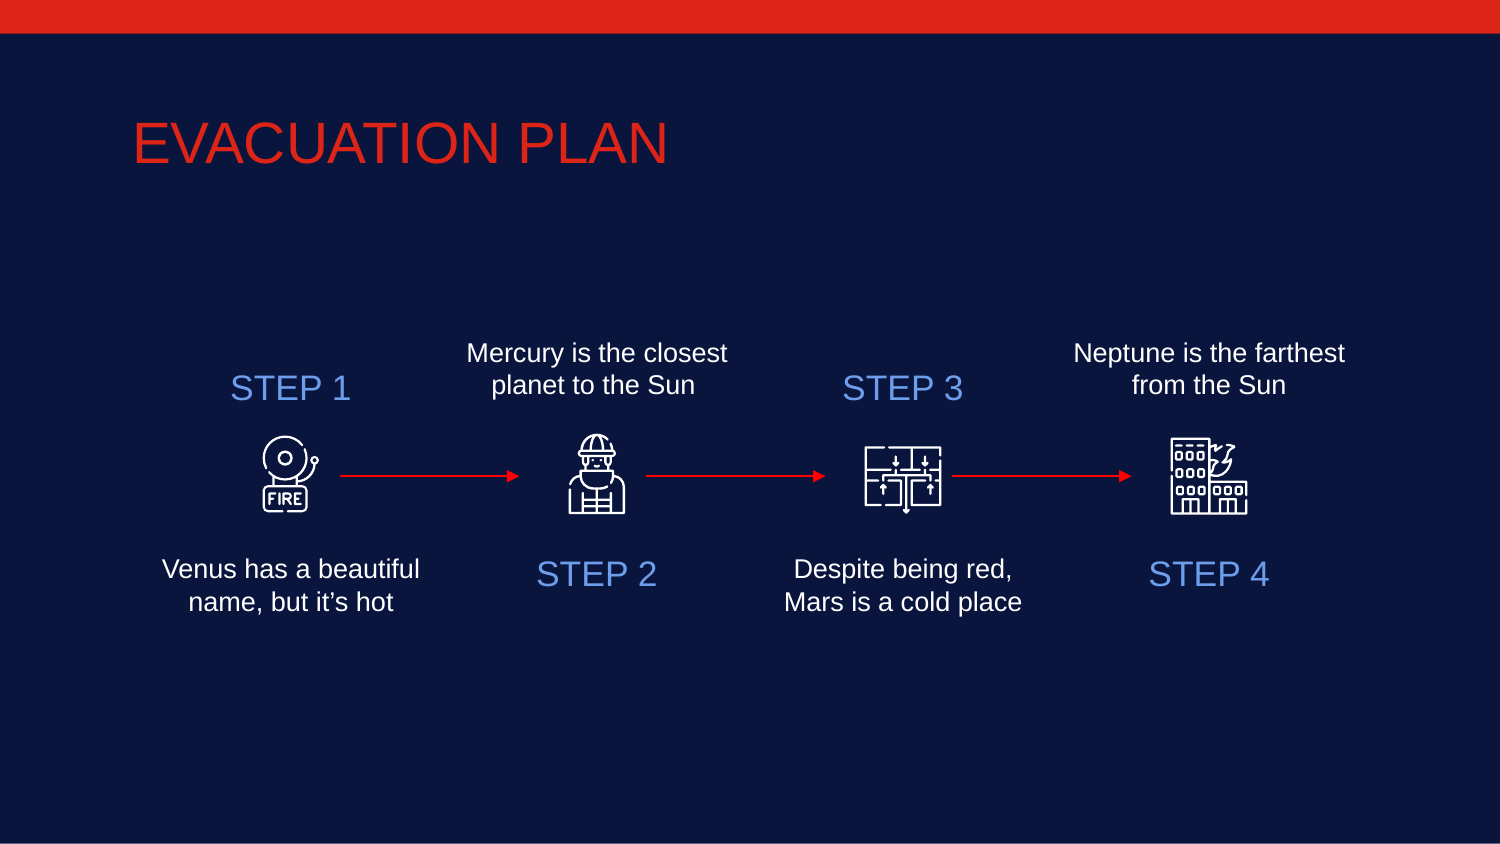

# EVACUATION PLAN
Mercury is the closest planet to the Sun
Neptune is the farthest from the Sun
STEP 1
STEP 3

Venus has a beautiful name, but it’s hot
Despite being red, Mars is a cold place
STEP 2
STEP 4